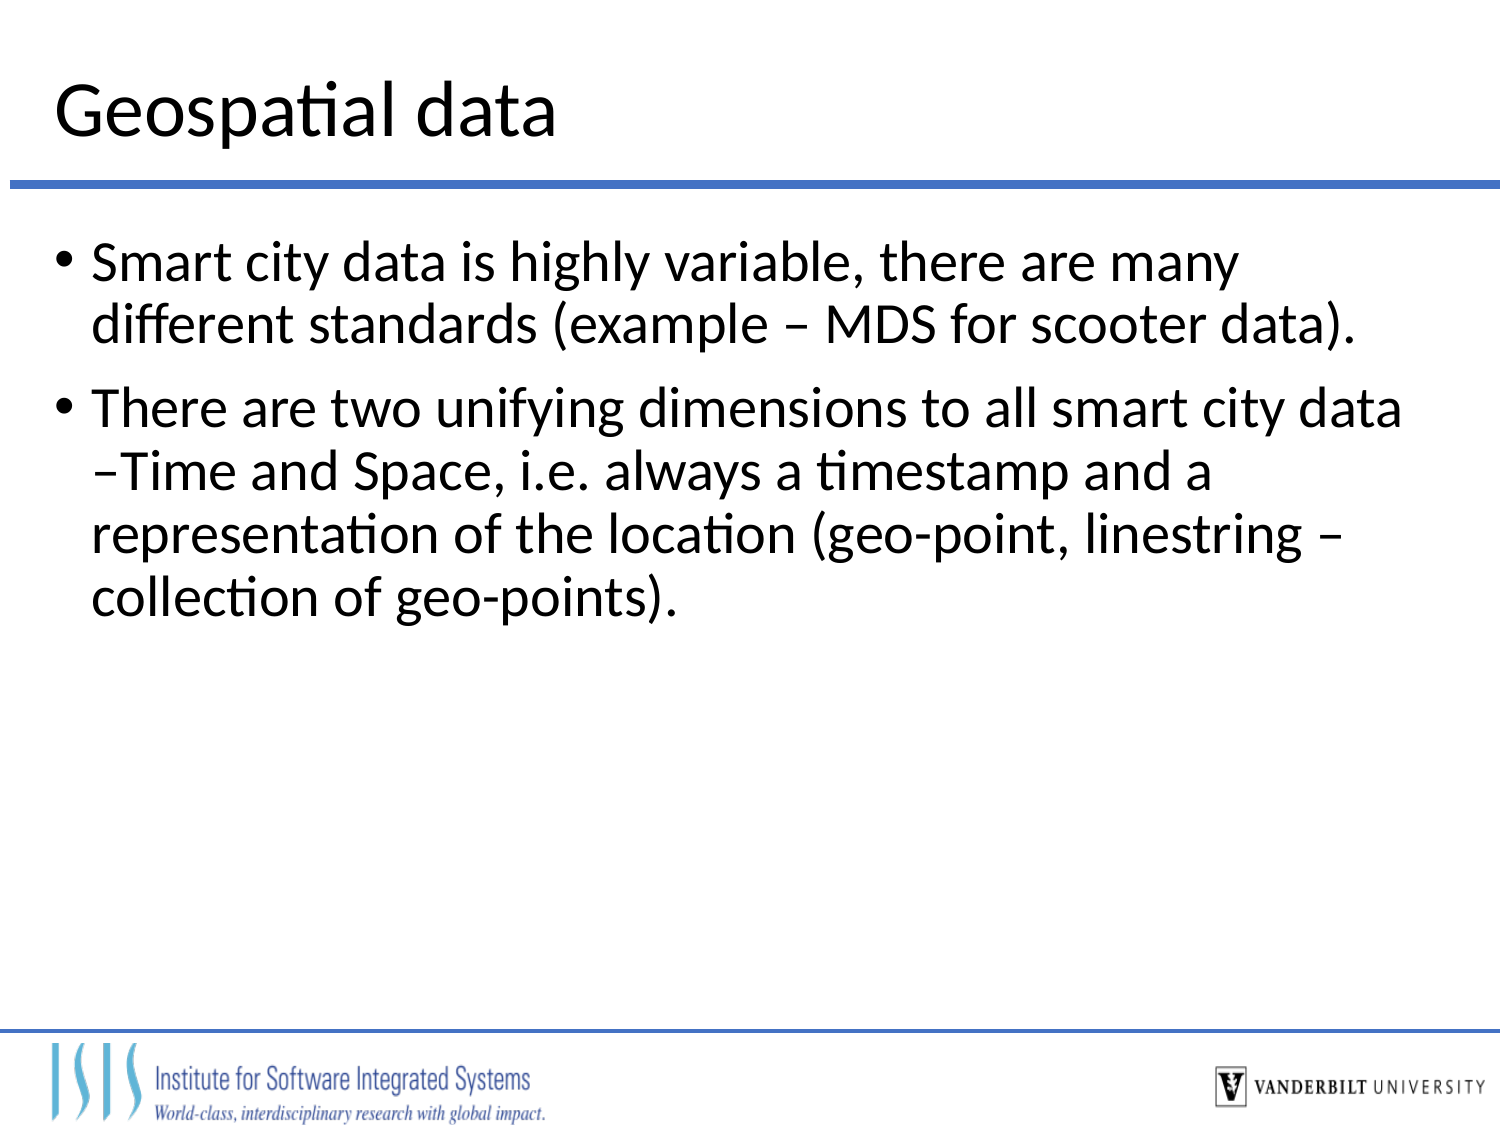

# Geospatial data
Smart city data is highly variable, there are many different standards (example – MDS for scooter data).
There are two unifying dimensions to all smart city data –Time and Space, i.e. always a timestamp and a representation of the location (geo-point, linestring – collection of geo-points).